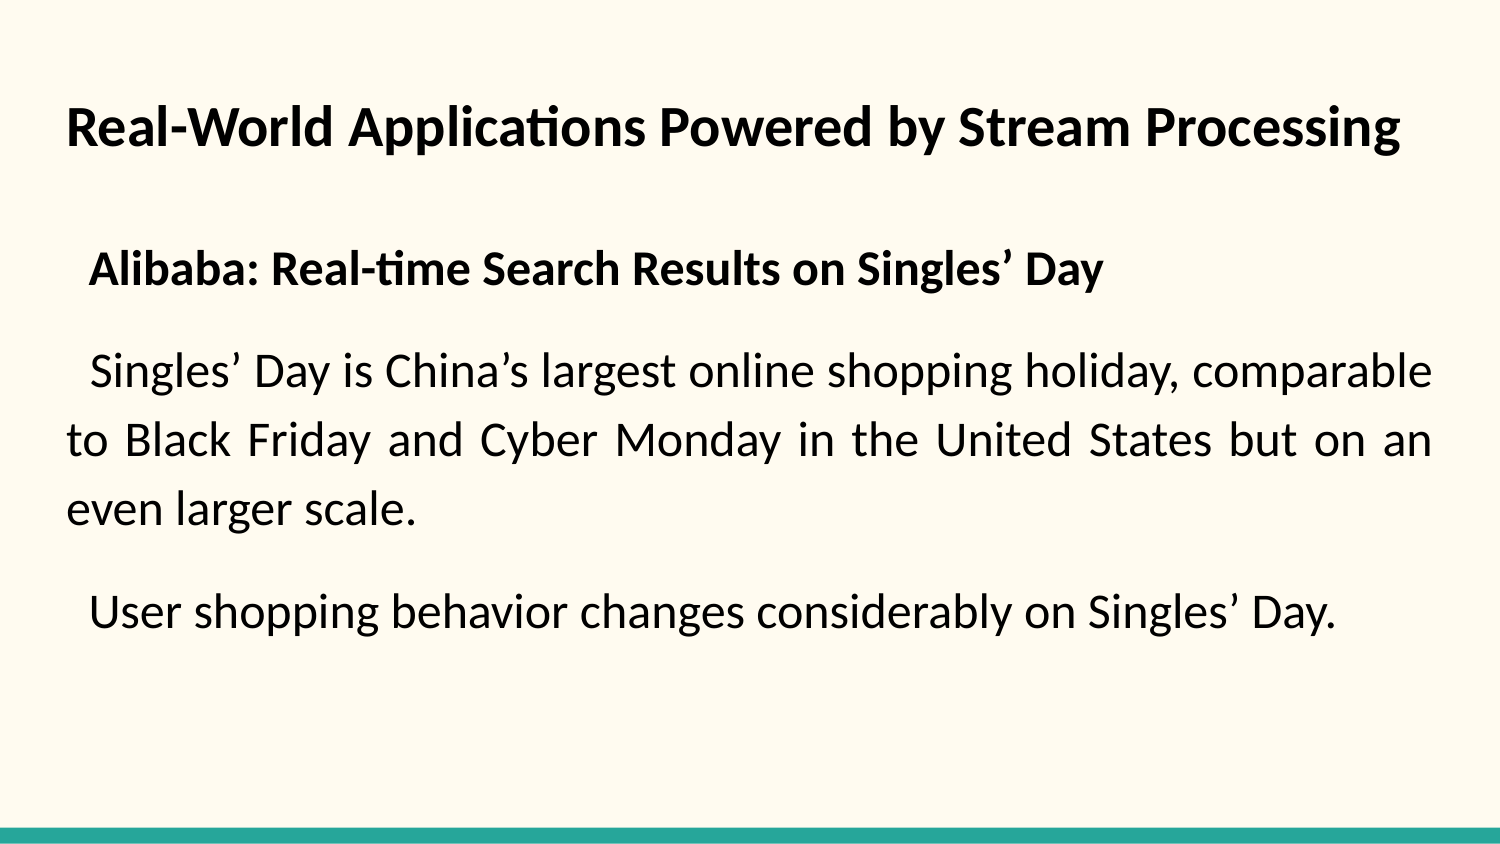

# Real-World Applications Powered by Stream Processing

  Alibaba: Real-time Search Results on Singles’ Day
  Singles’ Day is China’s largest online shopping holiday, comparable to Black Friday and Cyber Monday in the United States but on an even larger scale.
  User shopping behavior changes considerably on Singles’ Day.